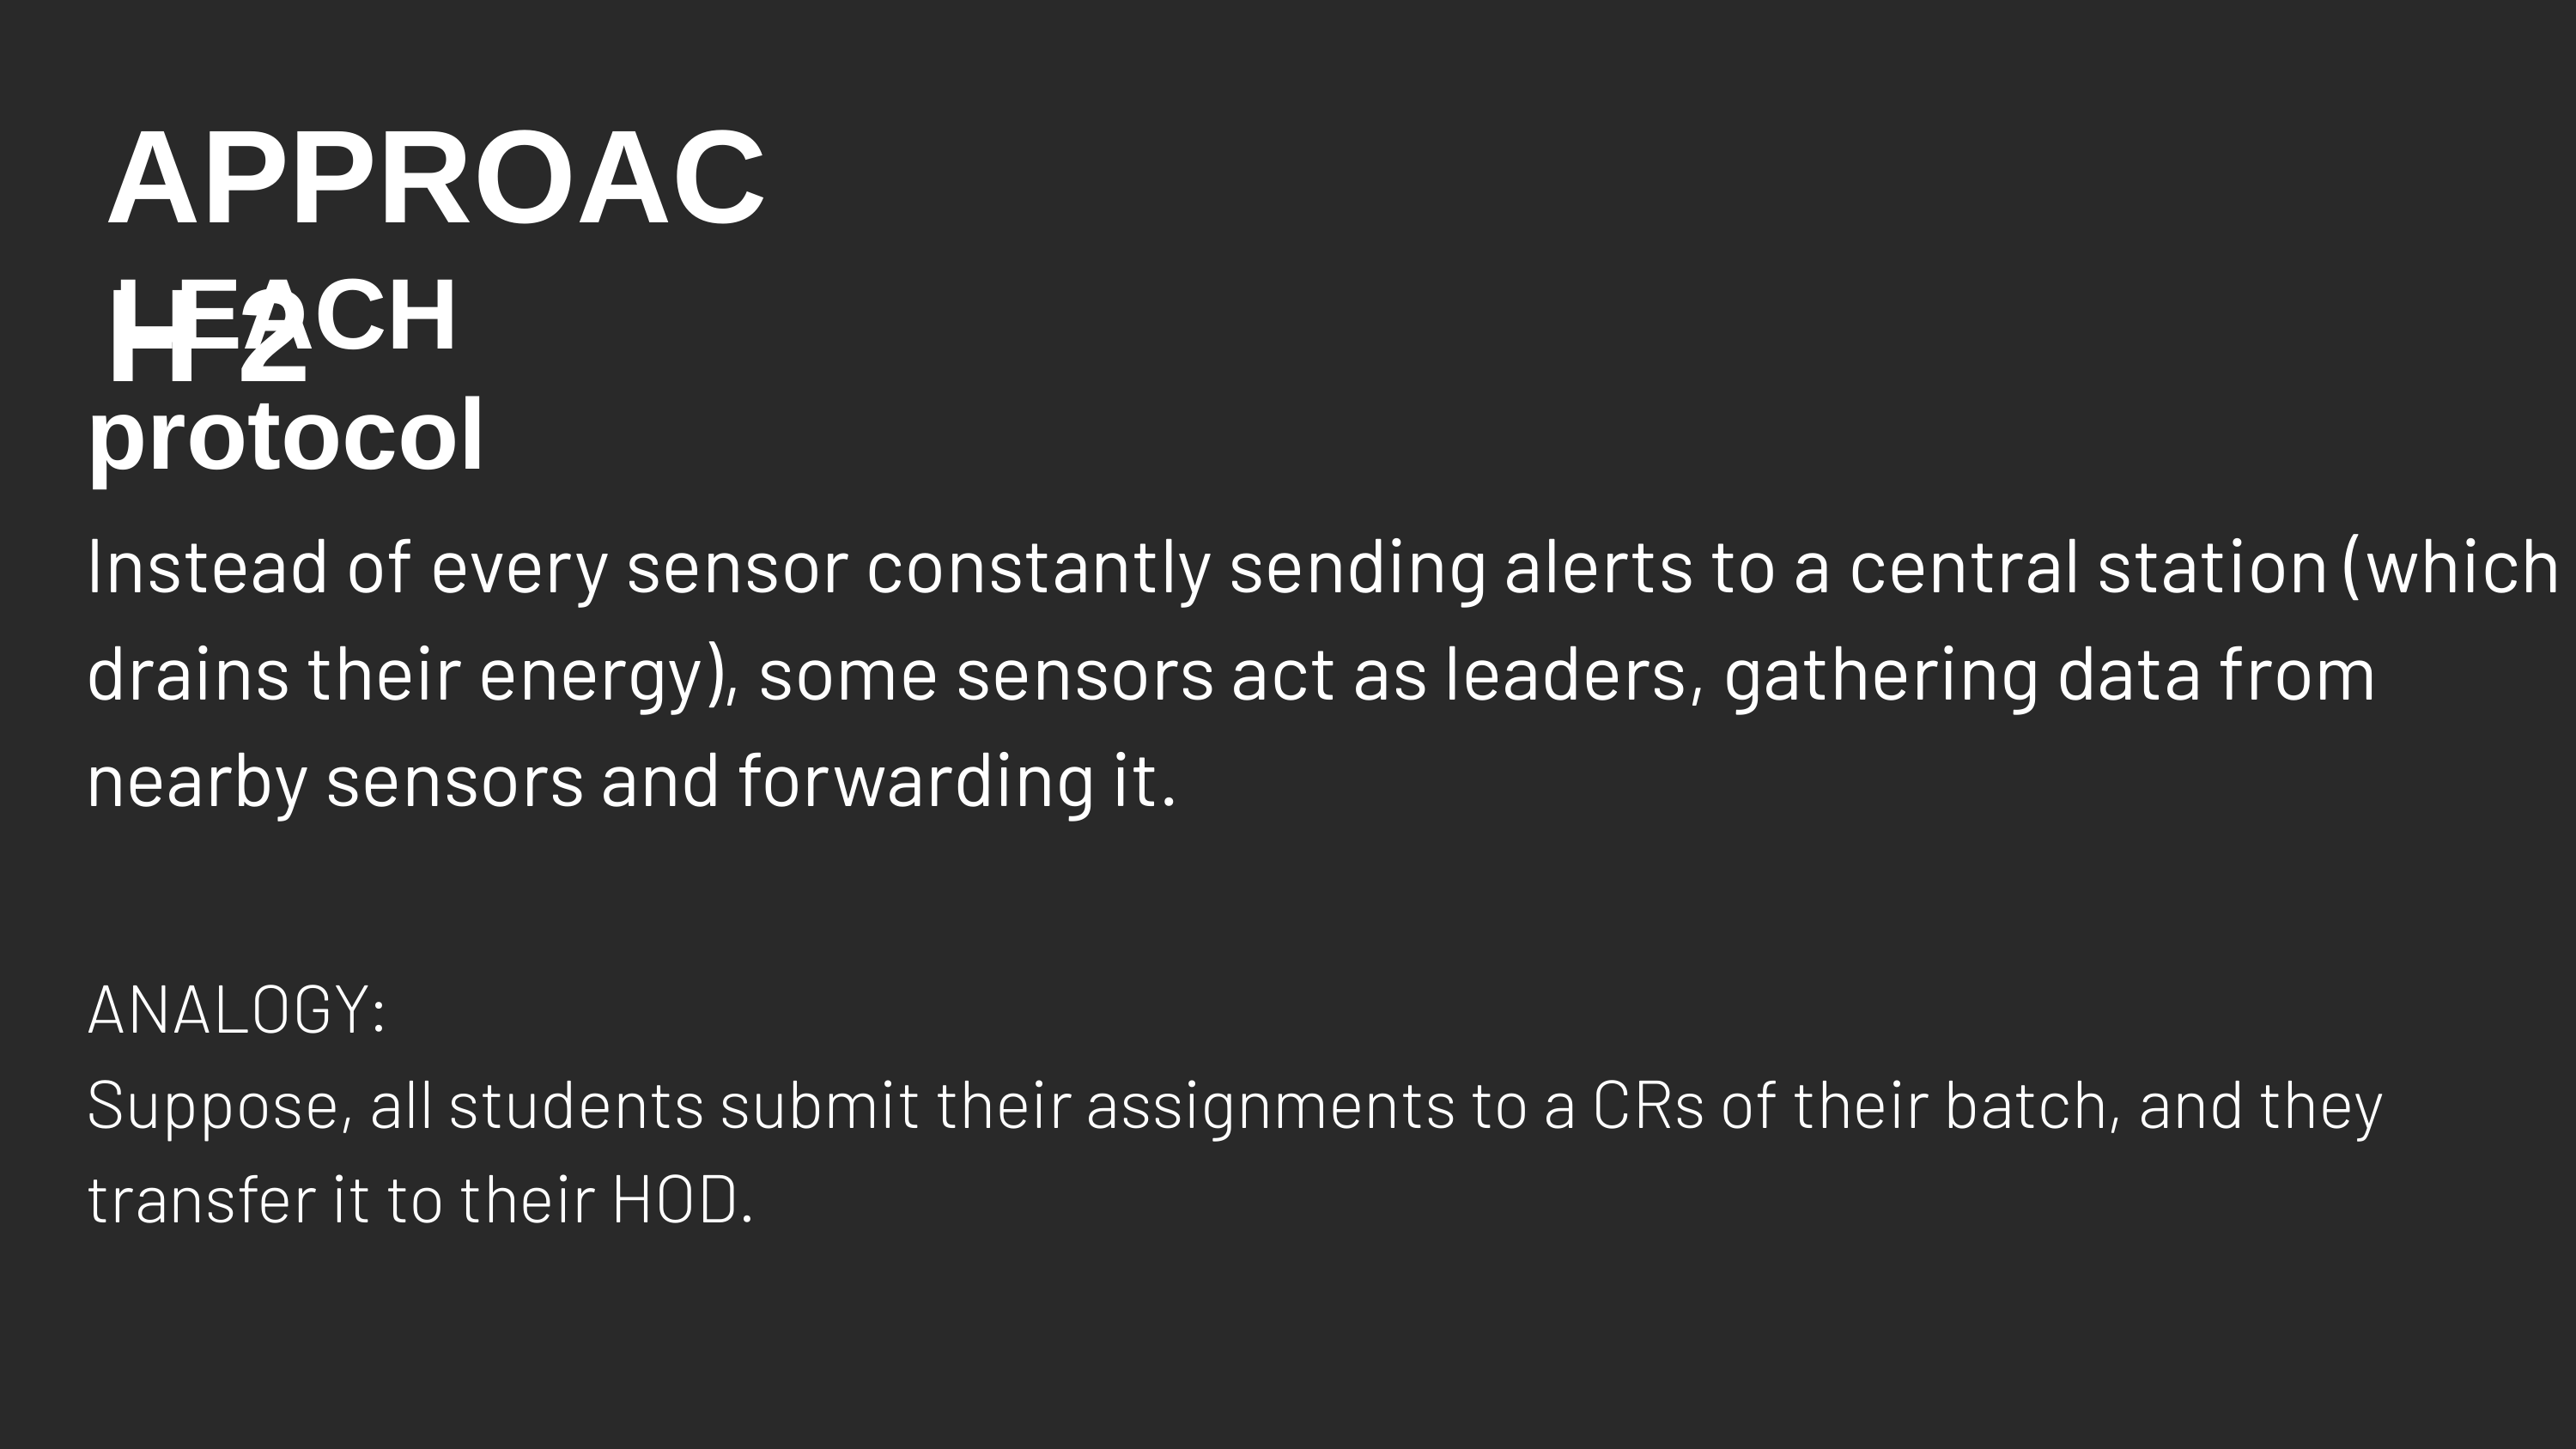

APPROACH 2
 LEACH protocol
Instead of every sensor constantly sending alerts to a central station (which drains their energy), some sensors act as leaders, gathering data from nearby sensors and forwarding it.
ANALOGY:
Suppose, all students submit their assignments to a CRs of their batch, and they transfer it to their HOD.